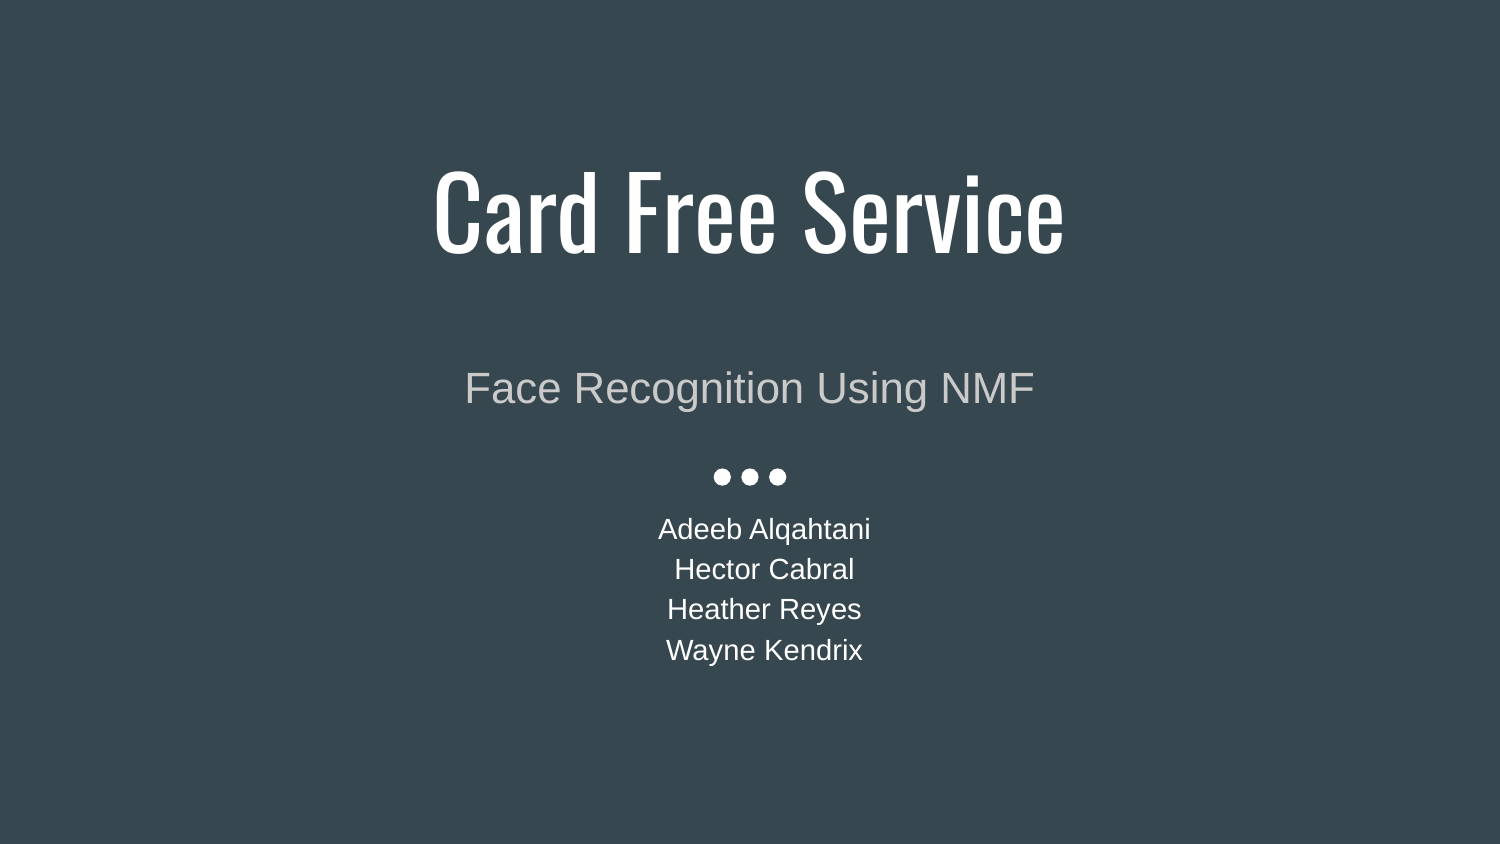

# Card Free Service
Face Recognition Using NMF
Adeeb Alqahtani
Hector Cabral
Heather Reyes
Wayne Kendrix